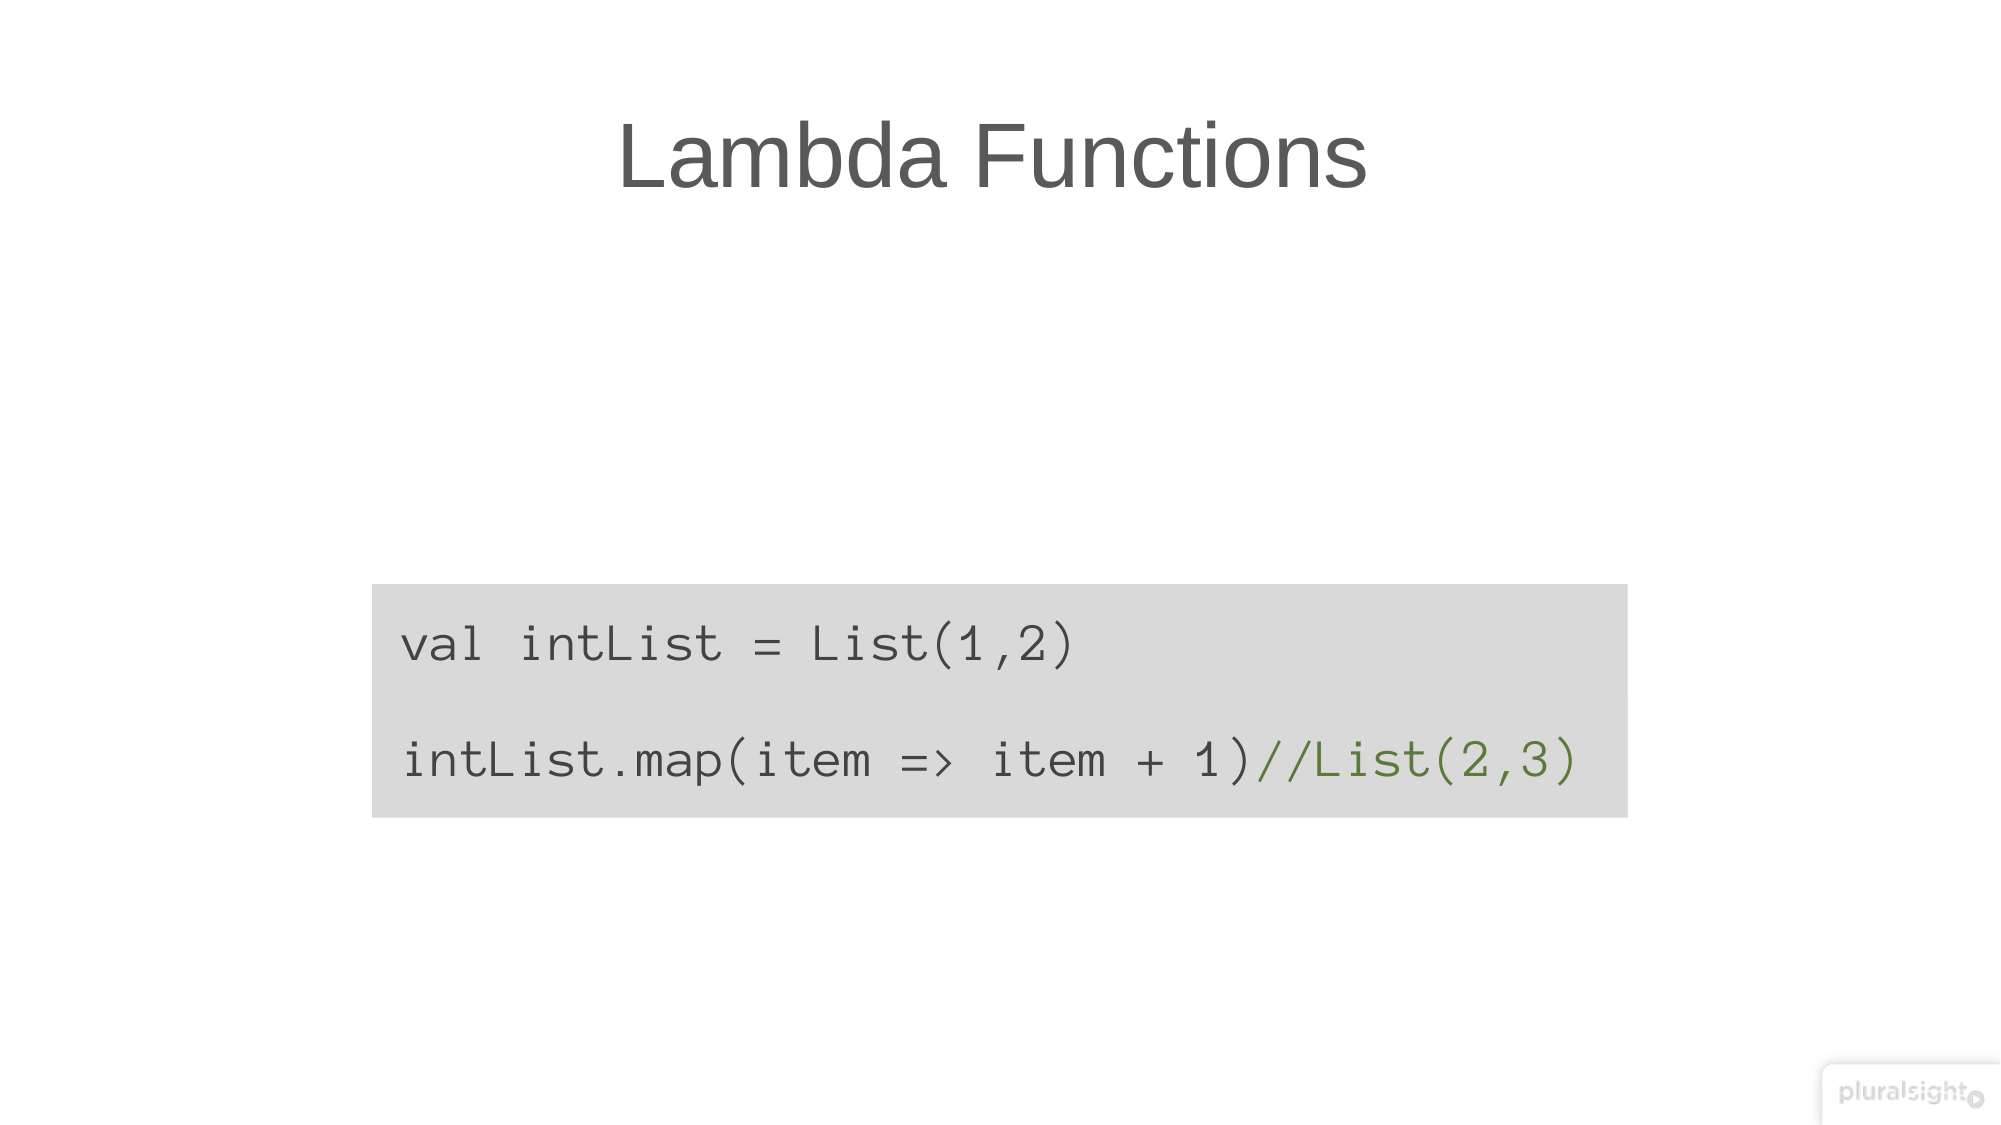

# Lambda Functions
val intList = List(1,2)
intList.map(item => item + 1)//List(2,3)
intList.map(item => item + 1)